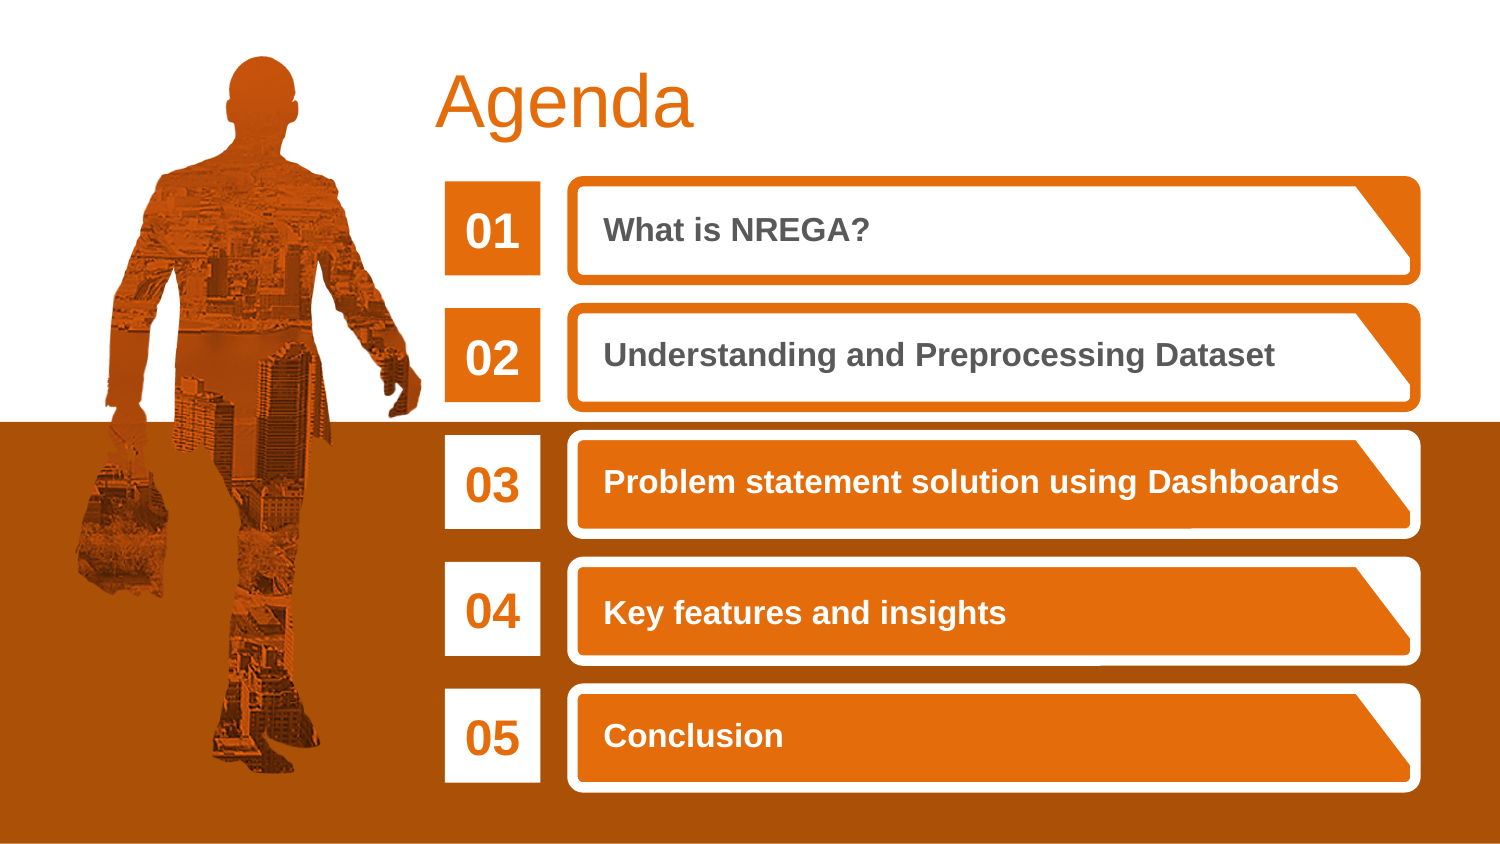

Agenda

01
What is NREGA?

02
Understanding and Preprocessing Dataset

03
Problem statement solution using Dashboards

04
Key features and insights

05
Conclusion